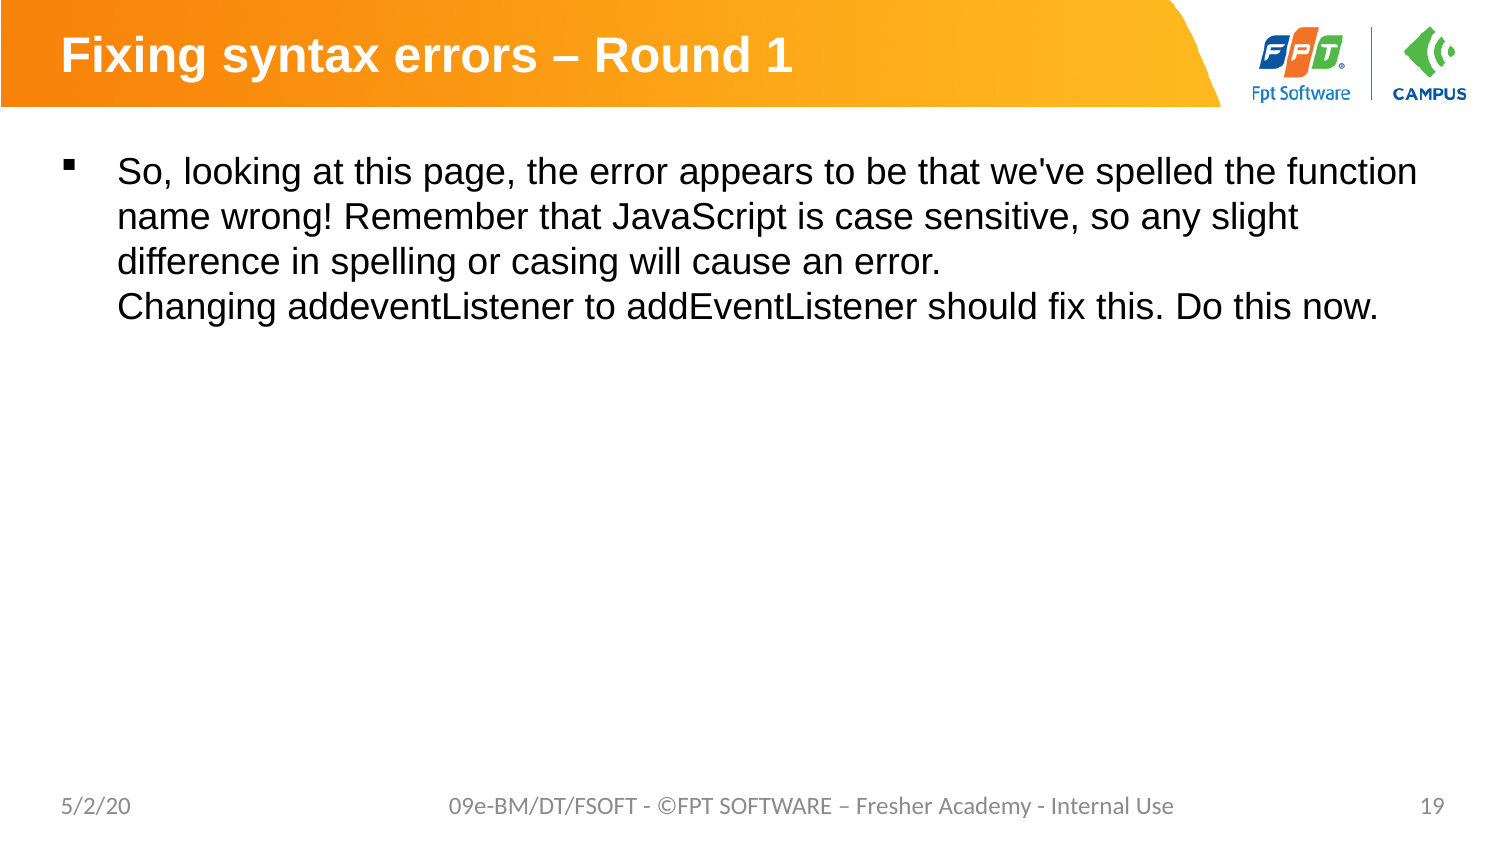

# Fixing syntax errors – Round 1
So, looking at this page, the error appears to be that we've spelled the function name wrong! Remember that JavaScript is case sensitive, so any slight difference in spelling or casing will cause an error. Changing addeventListener to addEventListener should fix this. Do this now.
5/2/20
09e-BM/DT/FSOFT - ©FPT SOFTWARE – Fresher Academy - Internal Use
19